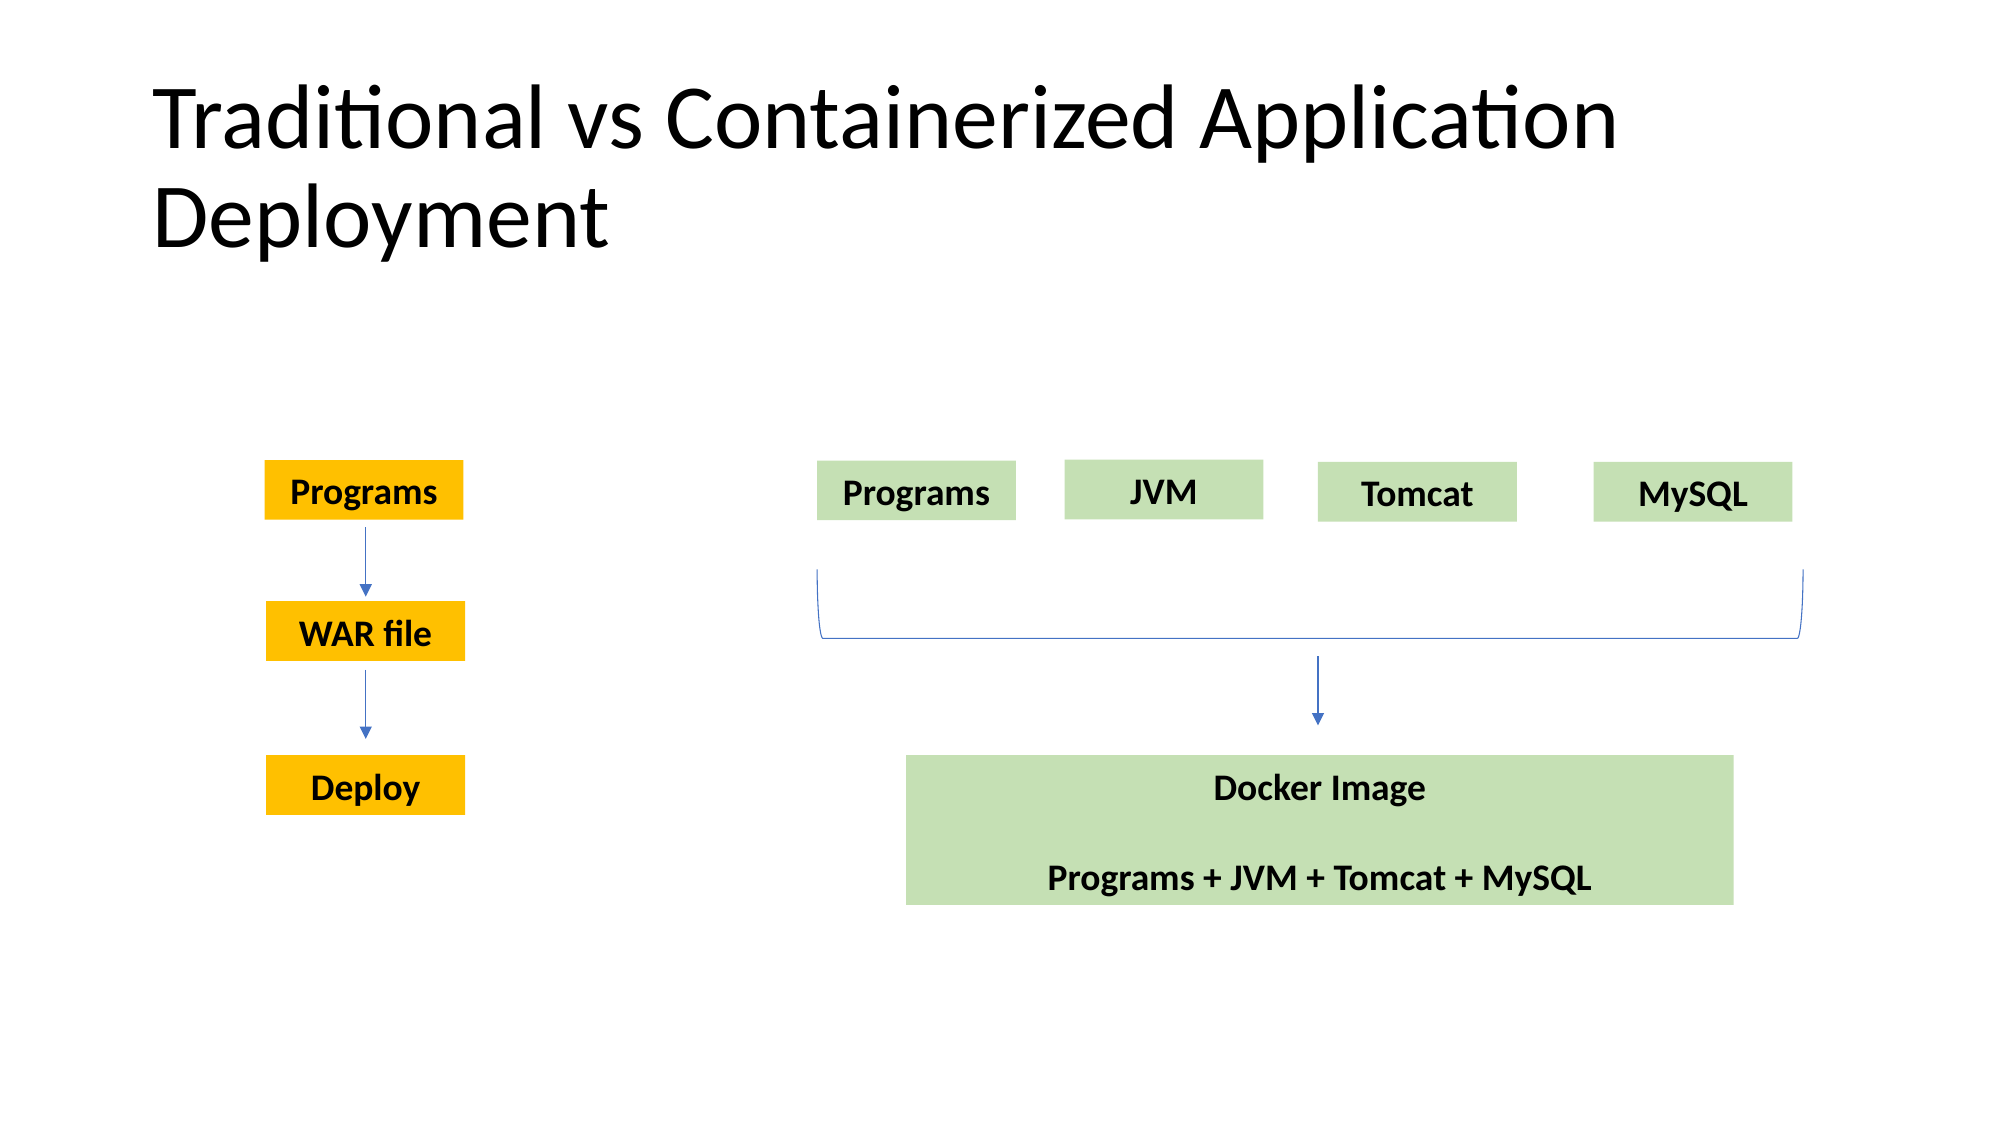

# Traditional vs Containerized Application Deployment

JVM
Programs
Programs
Tomcat
MySQL
WAR file
Deploy
Docker Image

Programs + JVM + Tomcat + MySQL